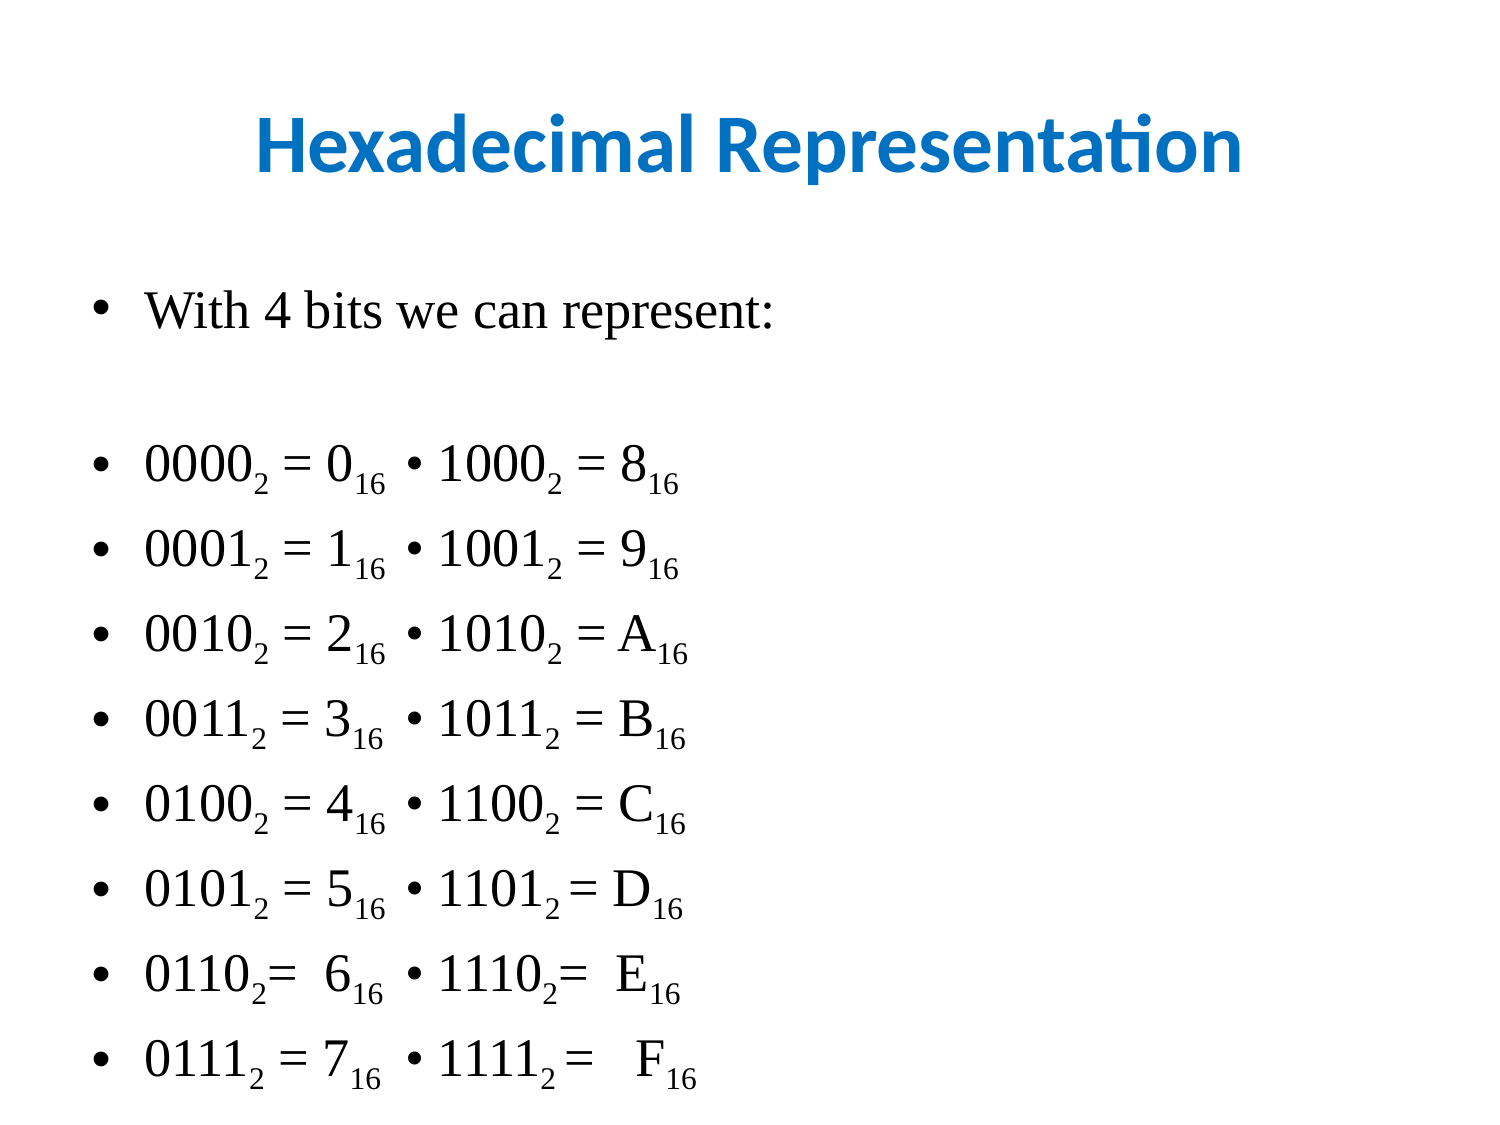

# Hexadecimal Representation
With 4 bits we can represent:

00002 = 016 		• 10002 = 816
00012 = 116 		• 10012 = 916
00102 = 216 		• 10102 = A16
00112 = 316 		• 10112 = B16
01002 = 416 		• 11002 = C16
01012 = 516 		• 11012 = D16
01102=  616 		• 11102=  E16
01112 = 716 		• 11112 =   F16